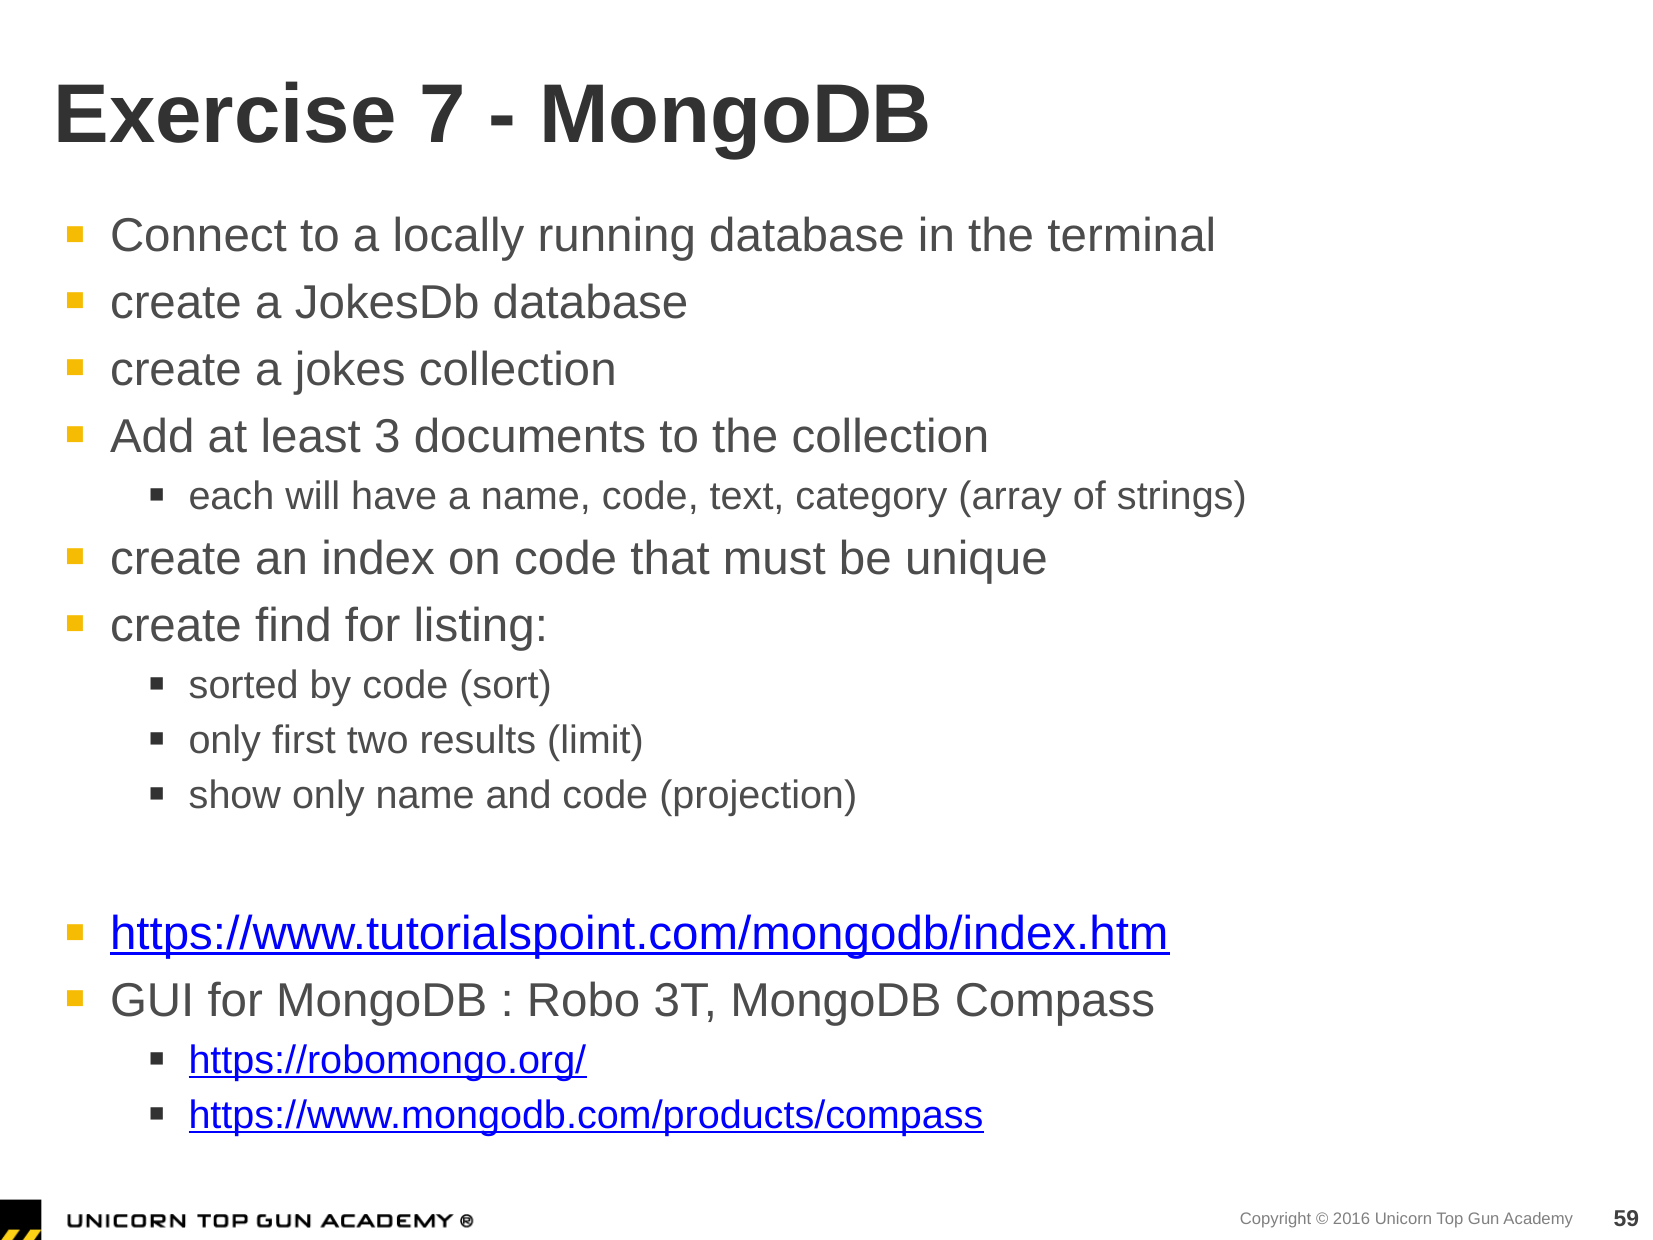

# Exercise 7 - MongoDB
Connect to a locally running database in the terminal
create a JokesDb database
create a jokes collection
Add at least 3 documents to the collection
each will have a name, code, text, category (array of strings)
create an index on code that must be unique
create find for listing:
sorted by code (sort)
only first two results (limit)
show only name and code (projection)

https://www.tutorialspoint.com/mongodb/index.htm
GUI for MongoDB : Robo 3T, MongoDB Compass
https://robomongo.org/
https://www.mongodb.com/products/compass
59
Copyright © 2016 Unicorn Top Gun Academy